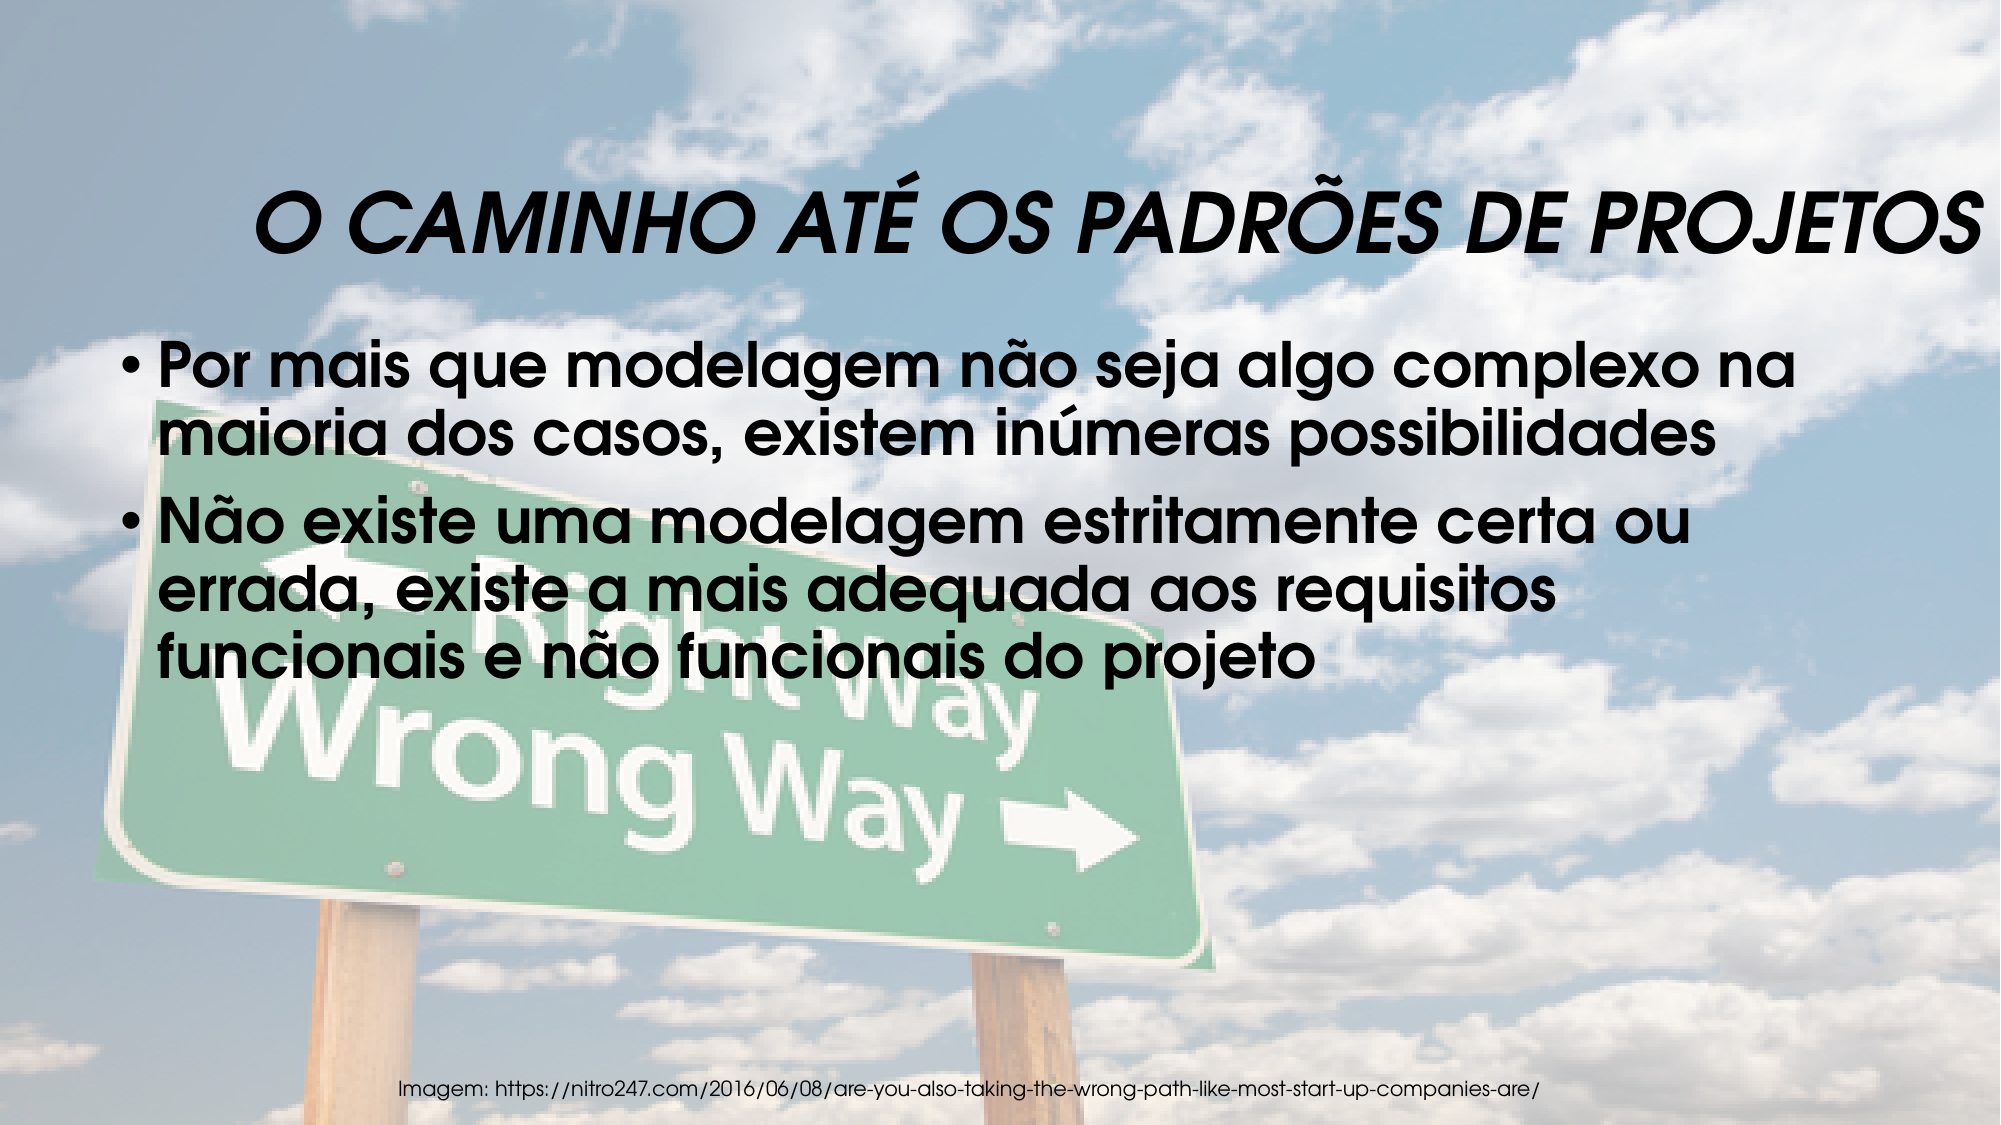

7
# O caminho até os padrões de projetos
Por mais que modelagem não seja algo complexo na maioria dos casos, existem inúmeras possibilidades
Não existe uma modelagem estritamente certa ou errada, existe a mais adequada aos requisitos funcionais e não funcionais do projeto
Imagem: https://nitro247.com/2016/06/08/are-you-also-taking-the-wrong-path-like-most-start-up-companies-are/